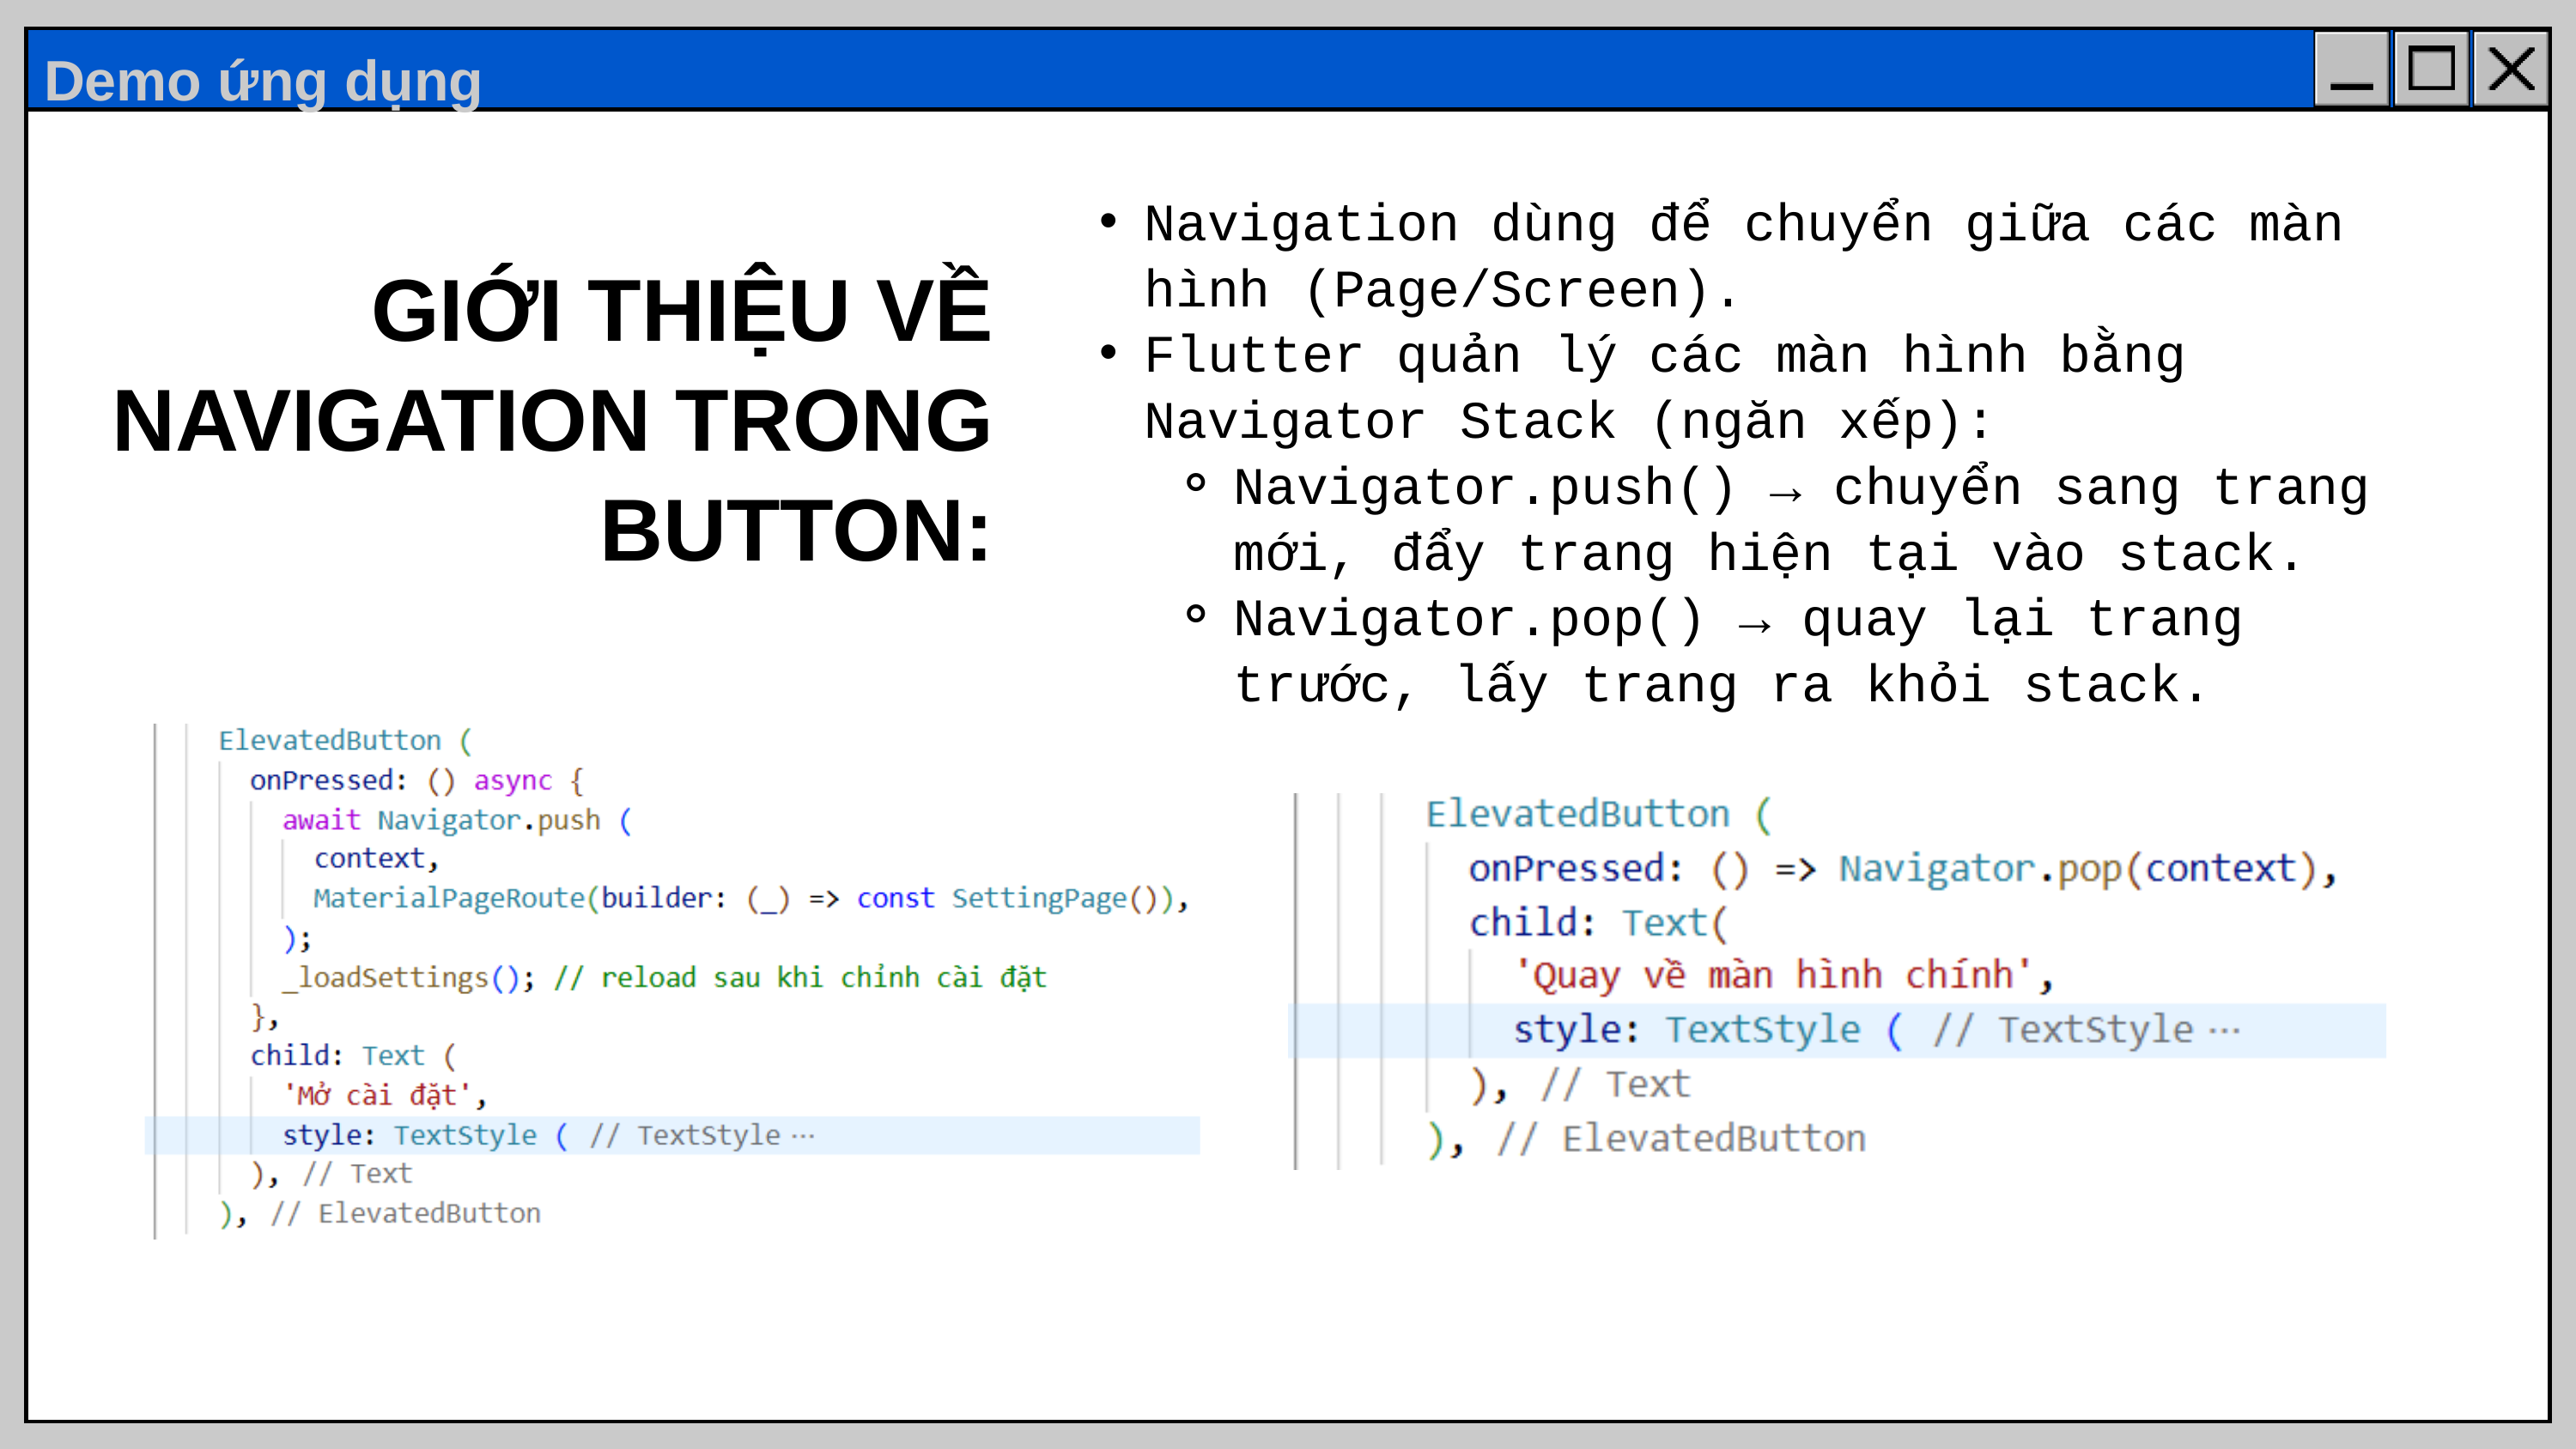

Demo ứng dụng

Navigation dùng để chuyển giữa các màn hình (Page/Screen).
Flutter quản lý các màn hình bằng Navigator Stack (ngăn xếp):
Navigator.push() → chuyển sang trang mới, đẩy trang hiện tại vào stack.
Navigator.pop() → quay lại trang trước, lấy trang ra khỏi stack.
GIỚI THIỆU VỀ NAVIGATION TRONG BUTTON: